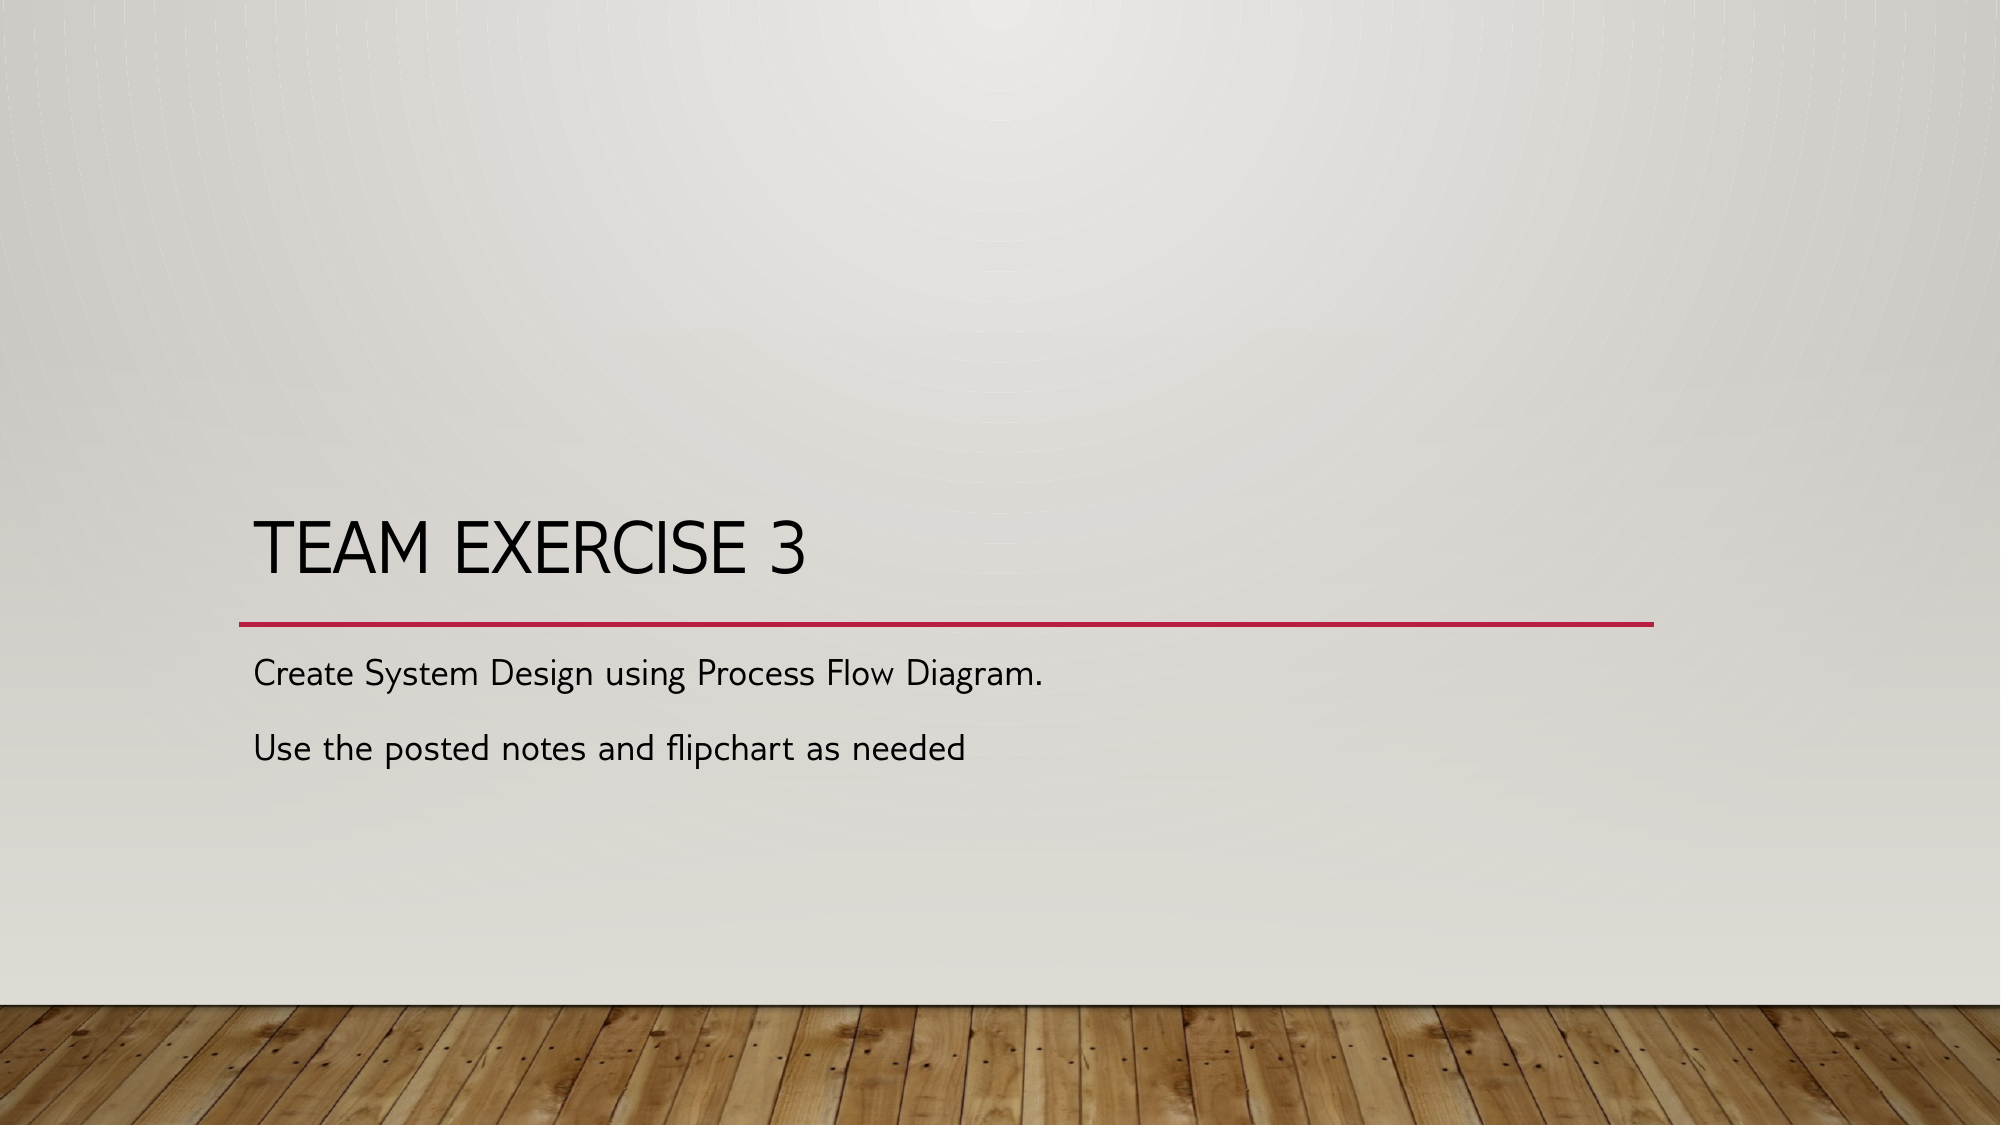

# Team Exercise 3
Create System Design using Process Flow Diagram.
Use the posted notes and flipchart as needed